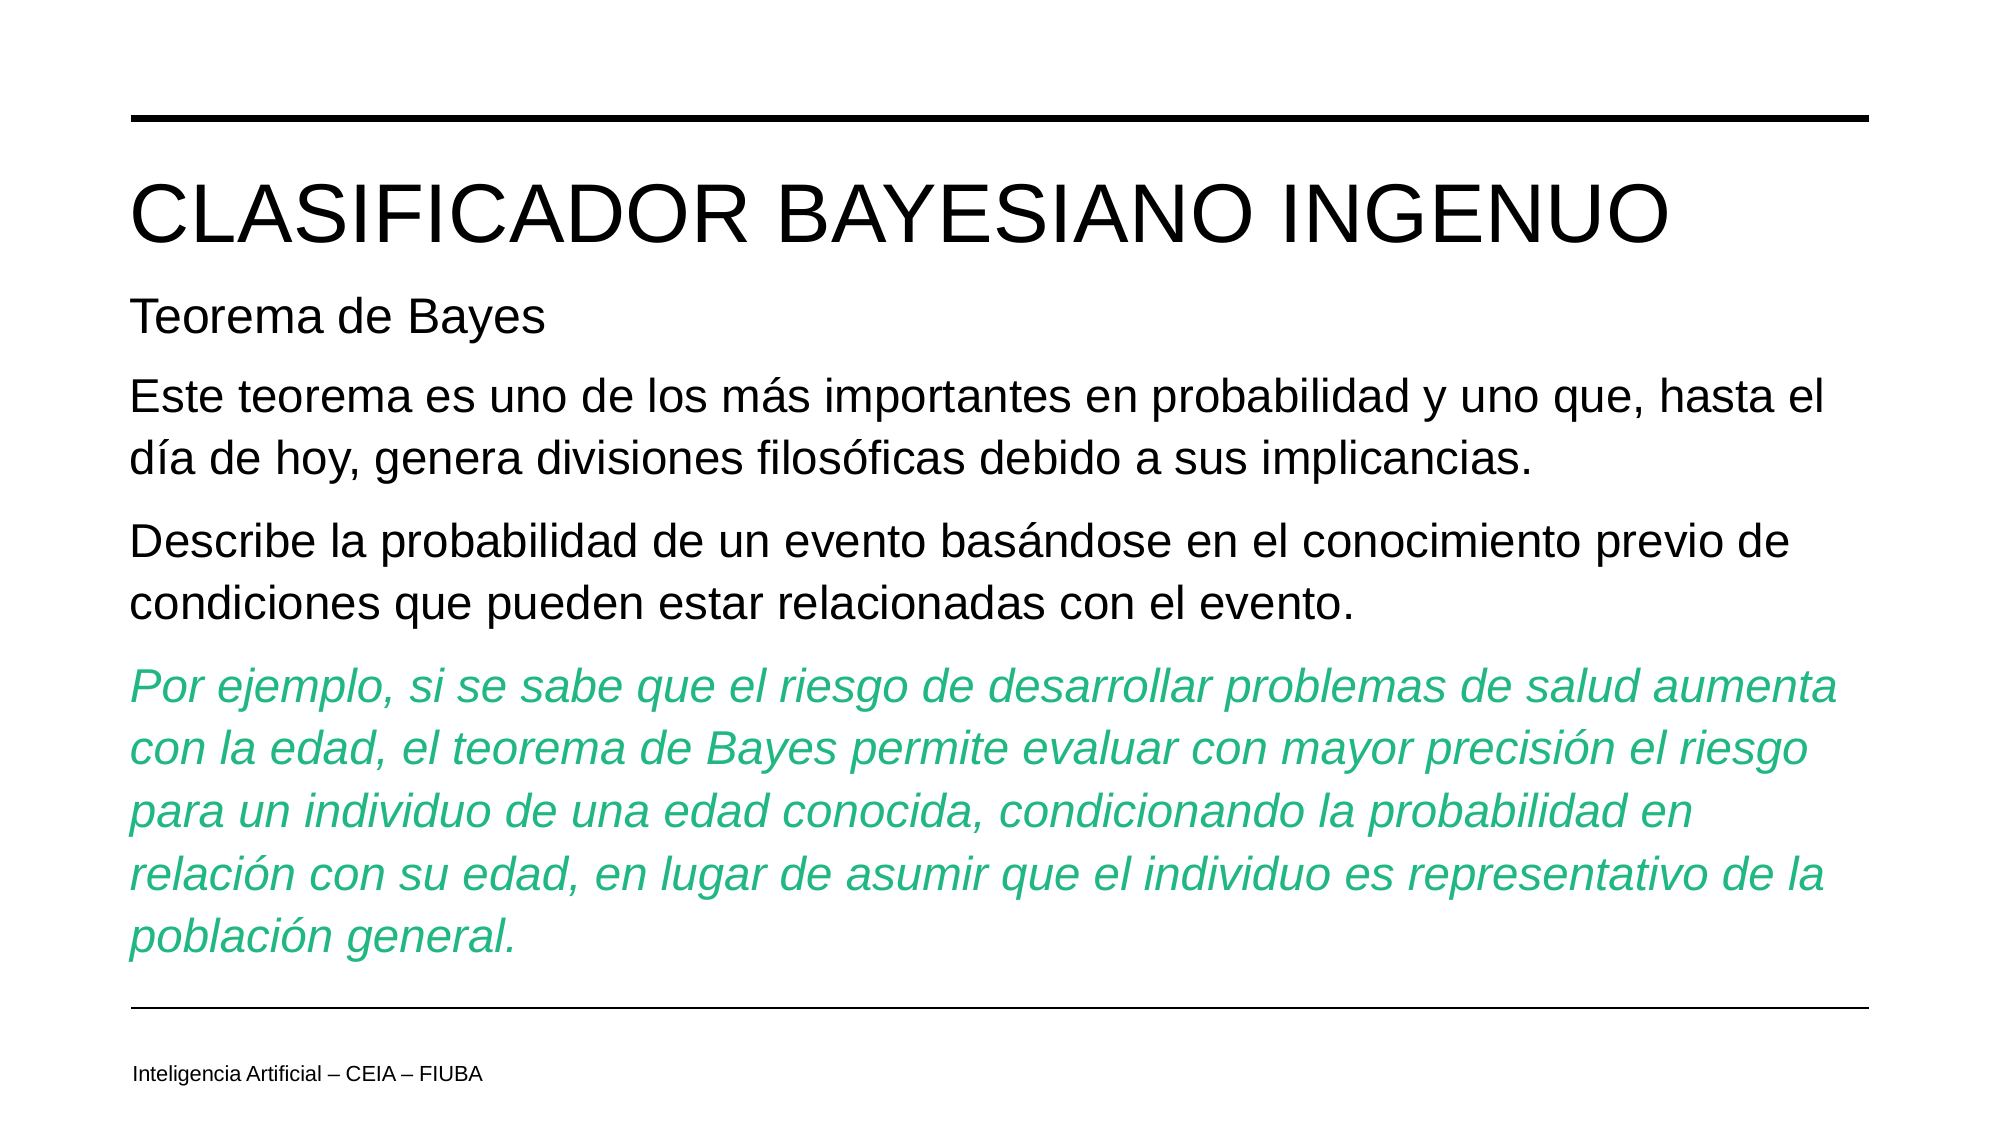

# Clasificador Bayesiano ingenuo
Teorema de Bayes
Este teorema es uno de los más importantes en probabilidad y uno que, hasta el día de hoy, genera divisiones filosóficas debido a sus implicancias.
Describe la probabilidad de un evento basándose en el conocimiento previo de condiciones que pueden estar relacionadas con el evento.
Por ejemplo, si se sabe que el riesgo de desarrollar problemas de salud aumenta con la edad, el teorema de Bayes permite evaluar con mayor precisión el riesgo para un individuo de una edad conocida, condicionando la probabilidad en relación con su edad, en lugar de asumir que el individuo es representativo de la población general.
Inteligencia Artificial – CEIA – FIUBA